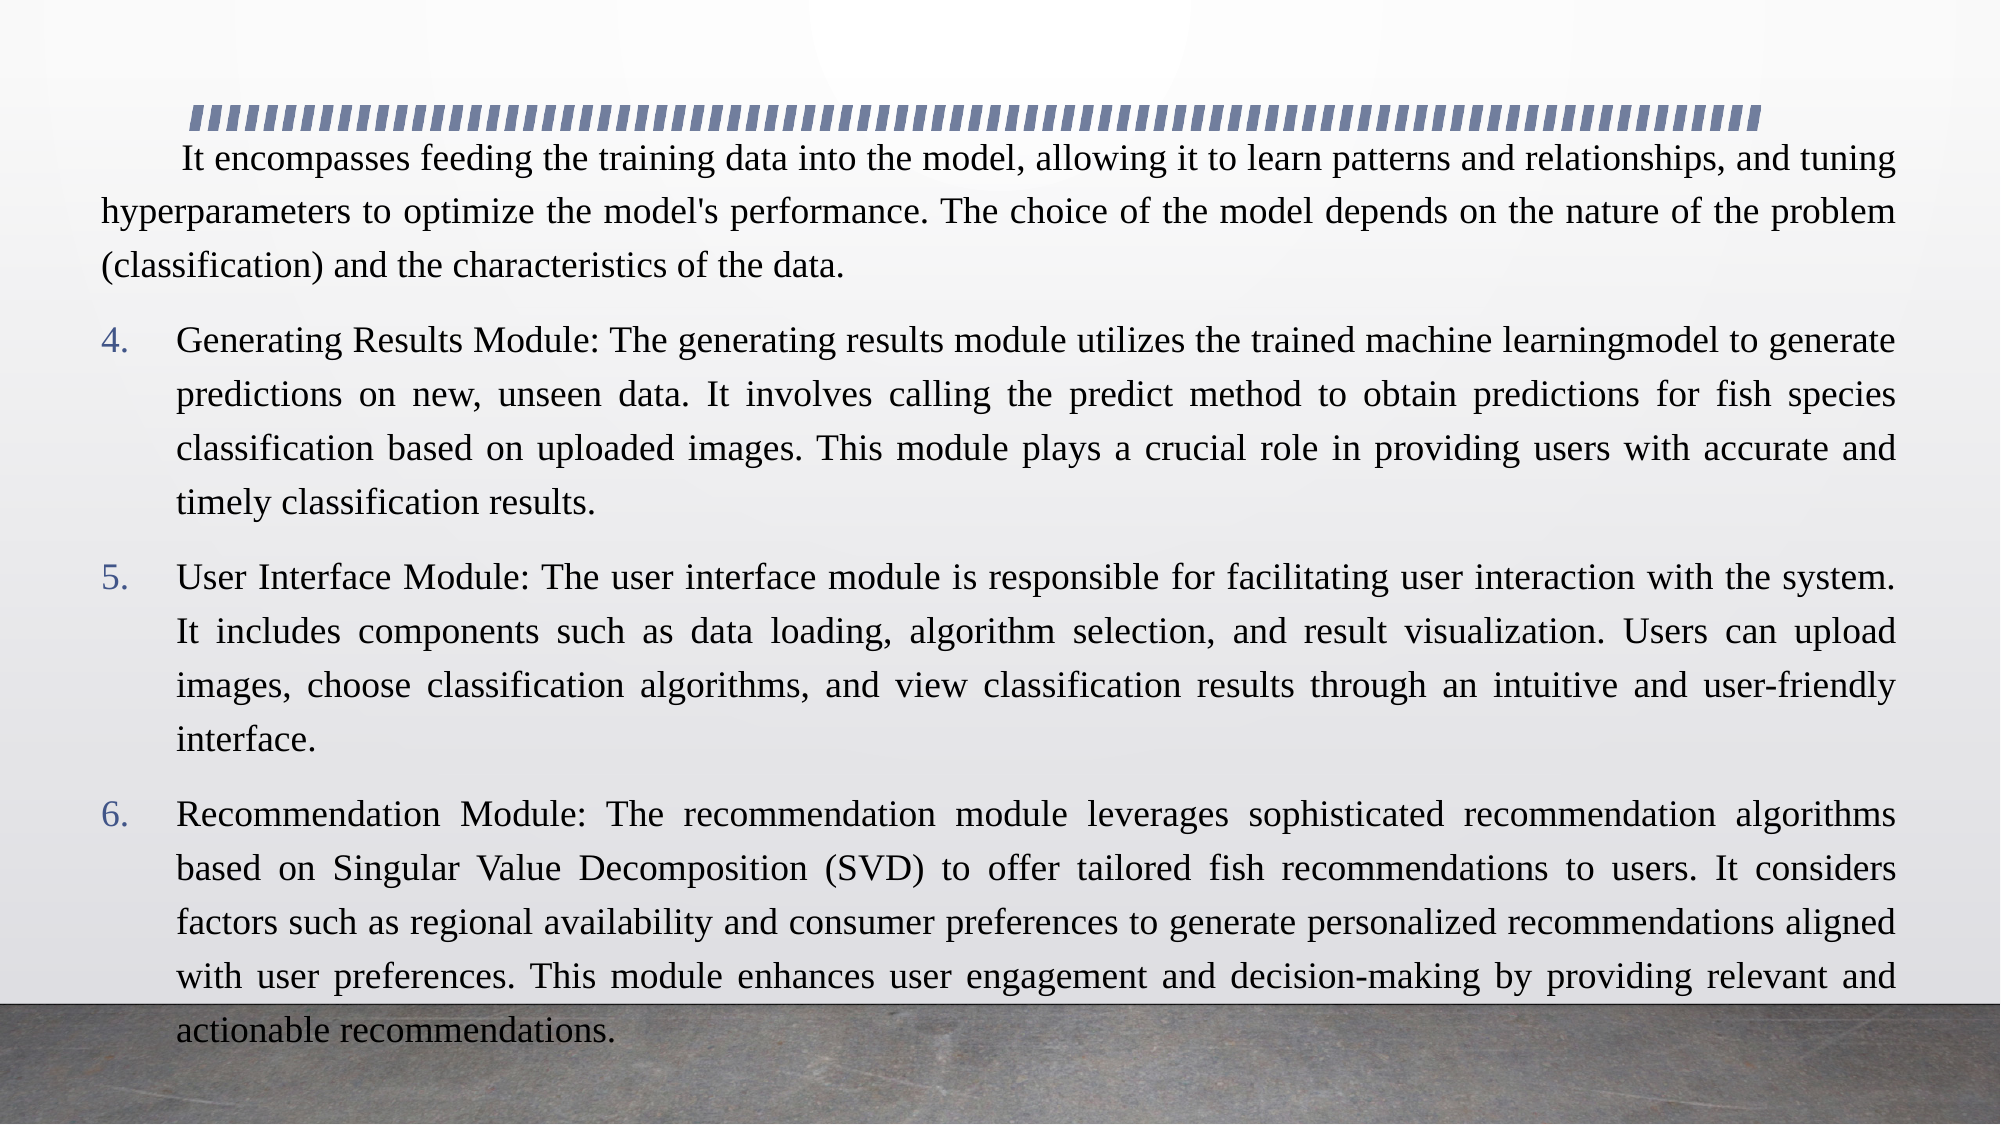

It encompasses feeding the training data into the model, allowing it to learn patterns and relationships, and tuning hyperparameters to optimize the model's performance. The choice of the model depends on the nature of the problem (classification) and the characteristics of the data.
Generating Results Module: The generating results module utilizes the trained machine learningmodel to generate predictions on new, unseen data. It involves calling the predict method to obtain predictions for fish species classification based on uploaded images. This module plays a crucial role in providing users with accurate and timely classification results.
User Interface Module: The user interface module is responsible for facilitating user interaction with the system. It includes components such as data loading, algorithm selection, and result visualization. Users can upload images, choose classification algorithms, and view classification results through an intuitive and user-friendly interface.
Recommendation Module: The recommendation module leverages sophisticated recommendation algorithms based on Singular Value Decomposition (SVD) to offer tailored fish recommendations to users. It considers factors such as regional availability and consumer preferences to generate personalized recommendations aligned with user preferences. This module enhances user engagement and decision-making by providing relevant and actionable recommendations.